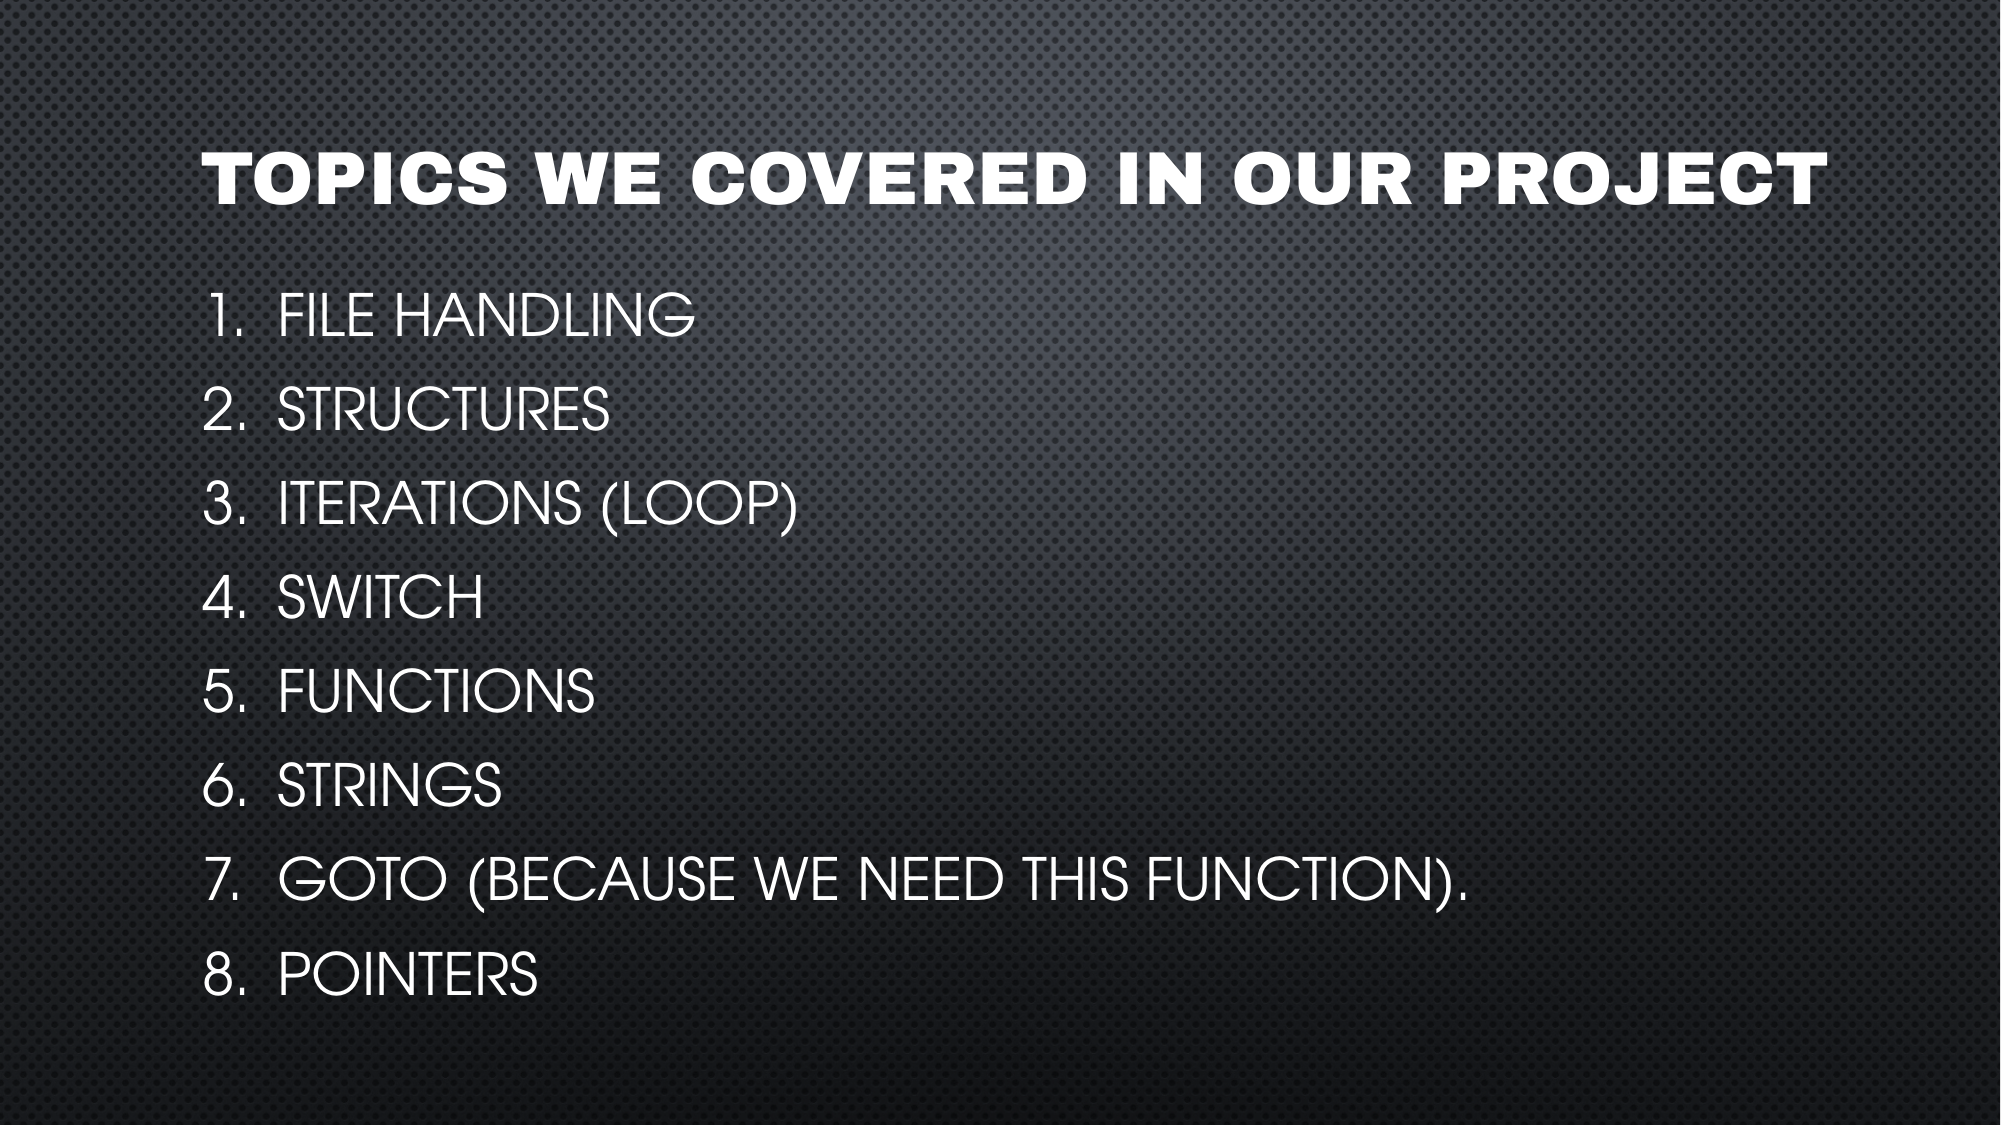

# Topics we covered in our project
File Handling
Structures
Iterations (Loop)
Switch
Functions
Strings
Goto (Because we need this function).
Pointers